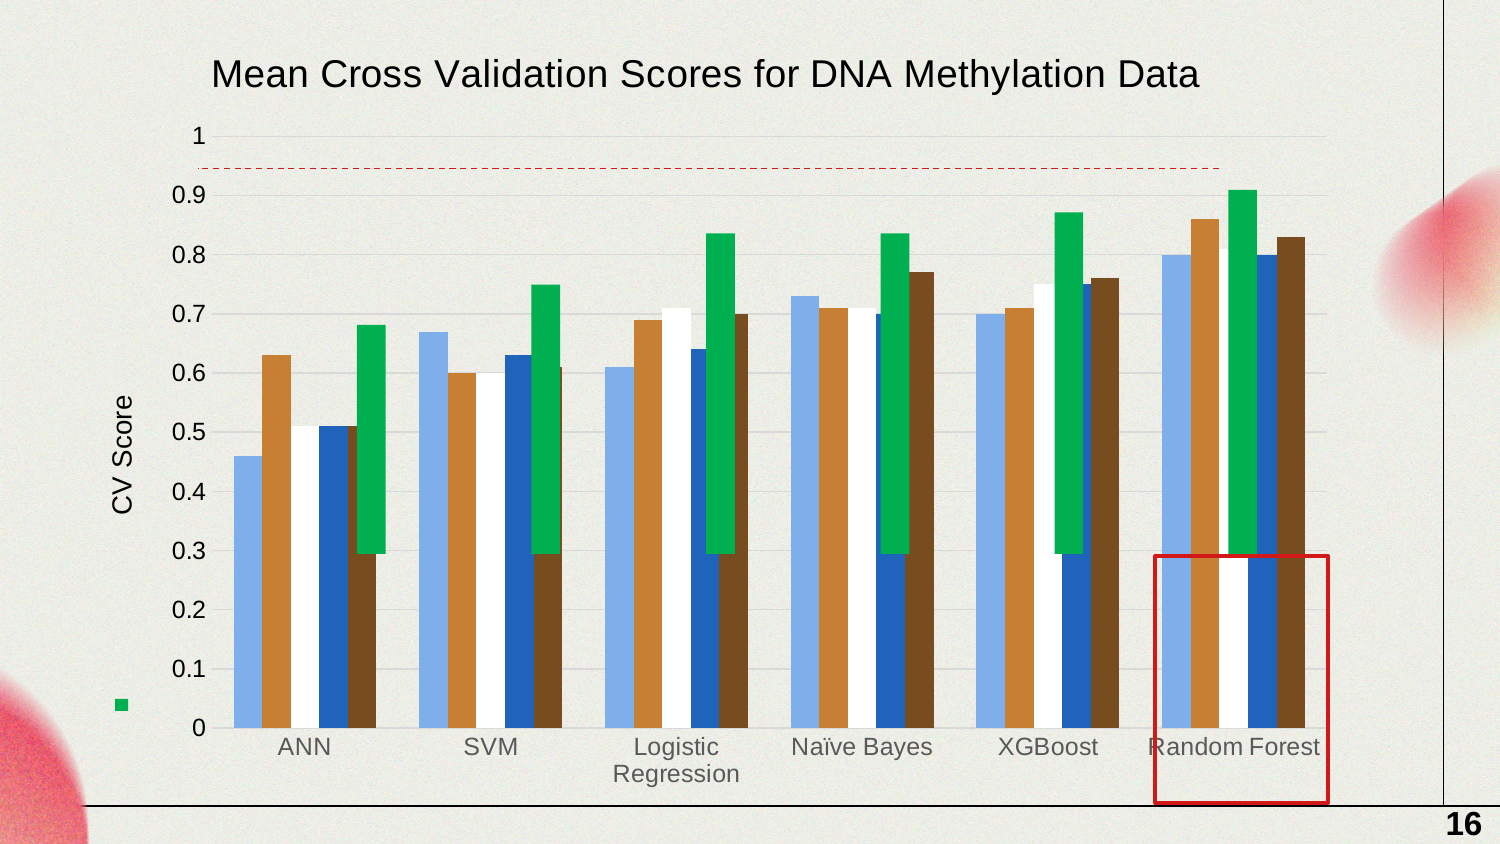

### Chart: Mean Cross Validation Scores for DNA Methylation Data

| Category | 25 Features | 50 Features | 100 Features | 150 Features | 200 Features |
|---|---|---|---|---|---|
| ANN | 0.46 | 0.63 | 0.51 | 0.51 | 0.51 |
| SVM | 0.67 | 0.6 | 0.6 | 0.63 | 0.61 |
| Logistic Regression | 0.61 | 0.69 | 0.71 | 0.64 | 0.7 |
| Naïve Bayes | 0.73 | 0.71 | 0.71 | 0.7 | 0.77 |
| XGBoost | 0.7 | 0.71 | 0.75 | 0.75 | 0.76 |
| Random Forest | 0.8 | 0.86 | 0.81 | 0.8 | 0.83 |

16